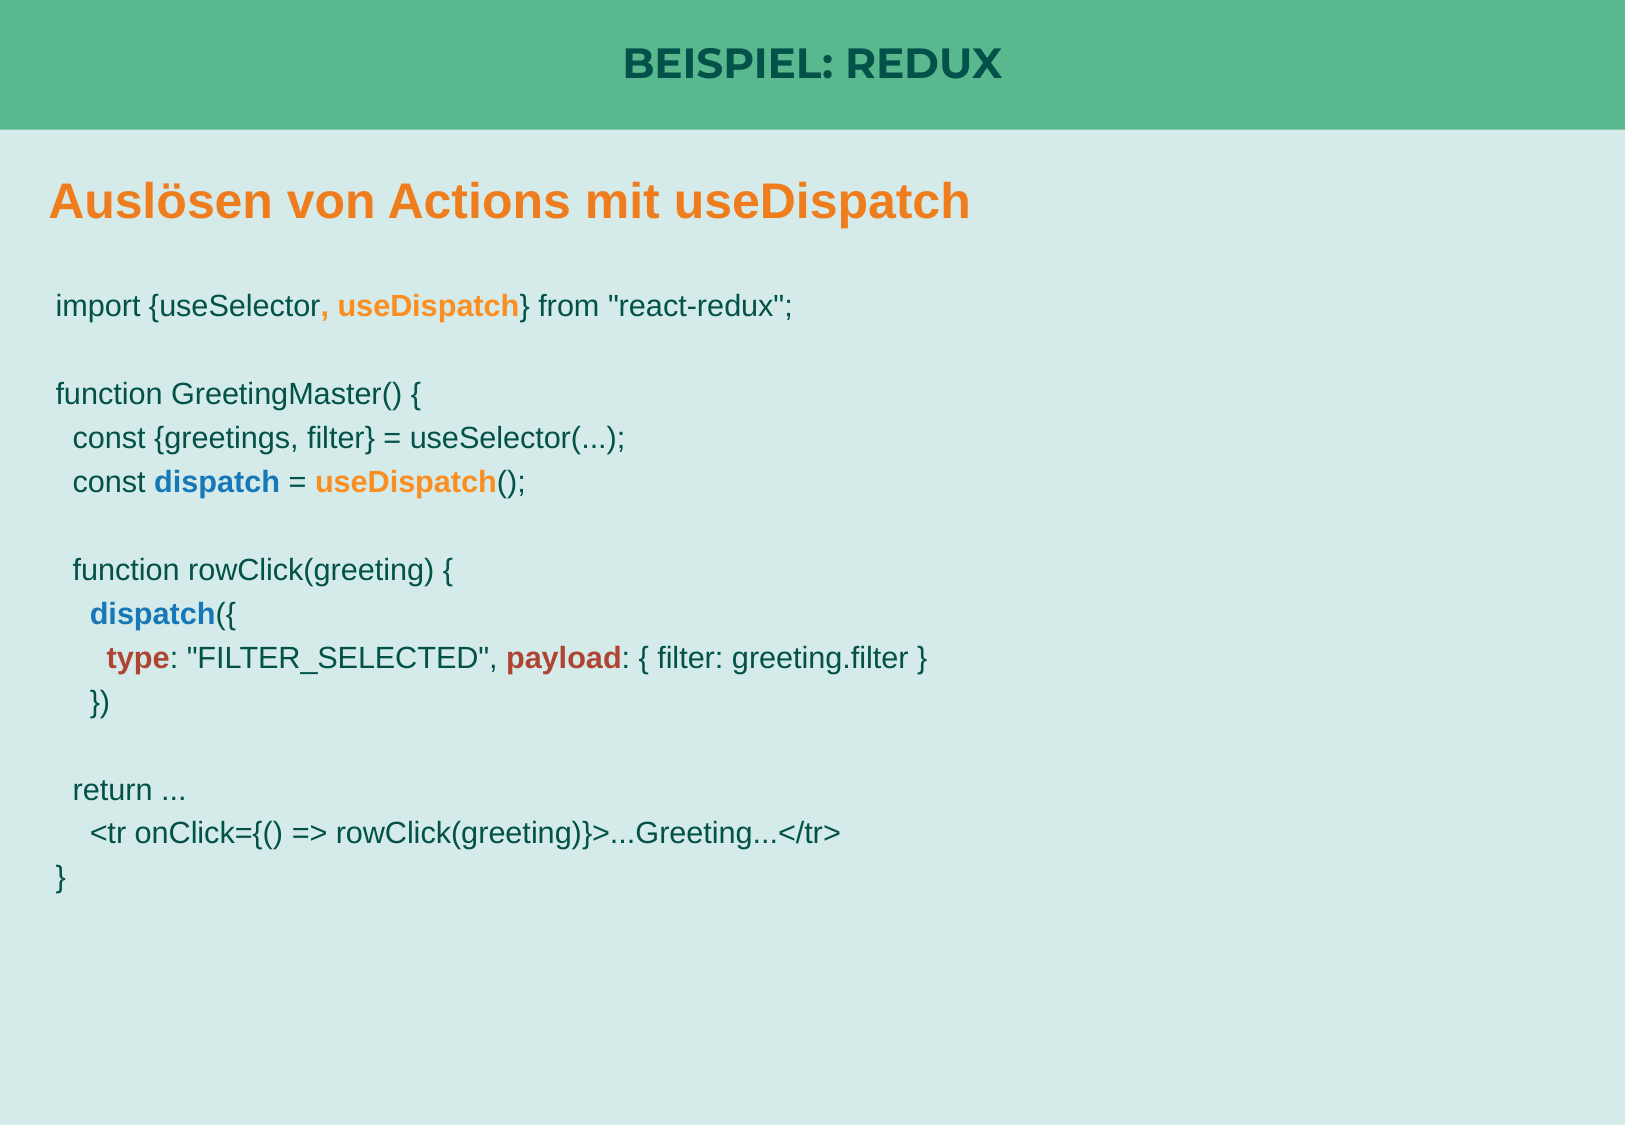

# Beispiel: Redux
Auslösen von Actions mit useDispatch

import {useSelector, useDispatch} from "react-redux";

function GreetingMaster() {
  const {greetings, filter} = useSelector(...);
  const dispatch = useDispatch();

  function rowClick(greeting) {
    dispatch({
      type: "FILTER_SELECTED", payload: { filter: greeting.filter }
    })

  return ...
    <tr onClick={() => rowClick(greeting)}>...Greeting...</tr>
}